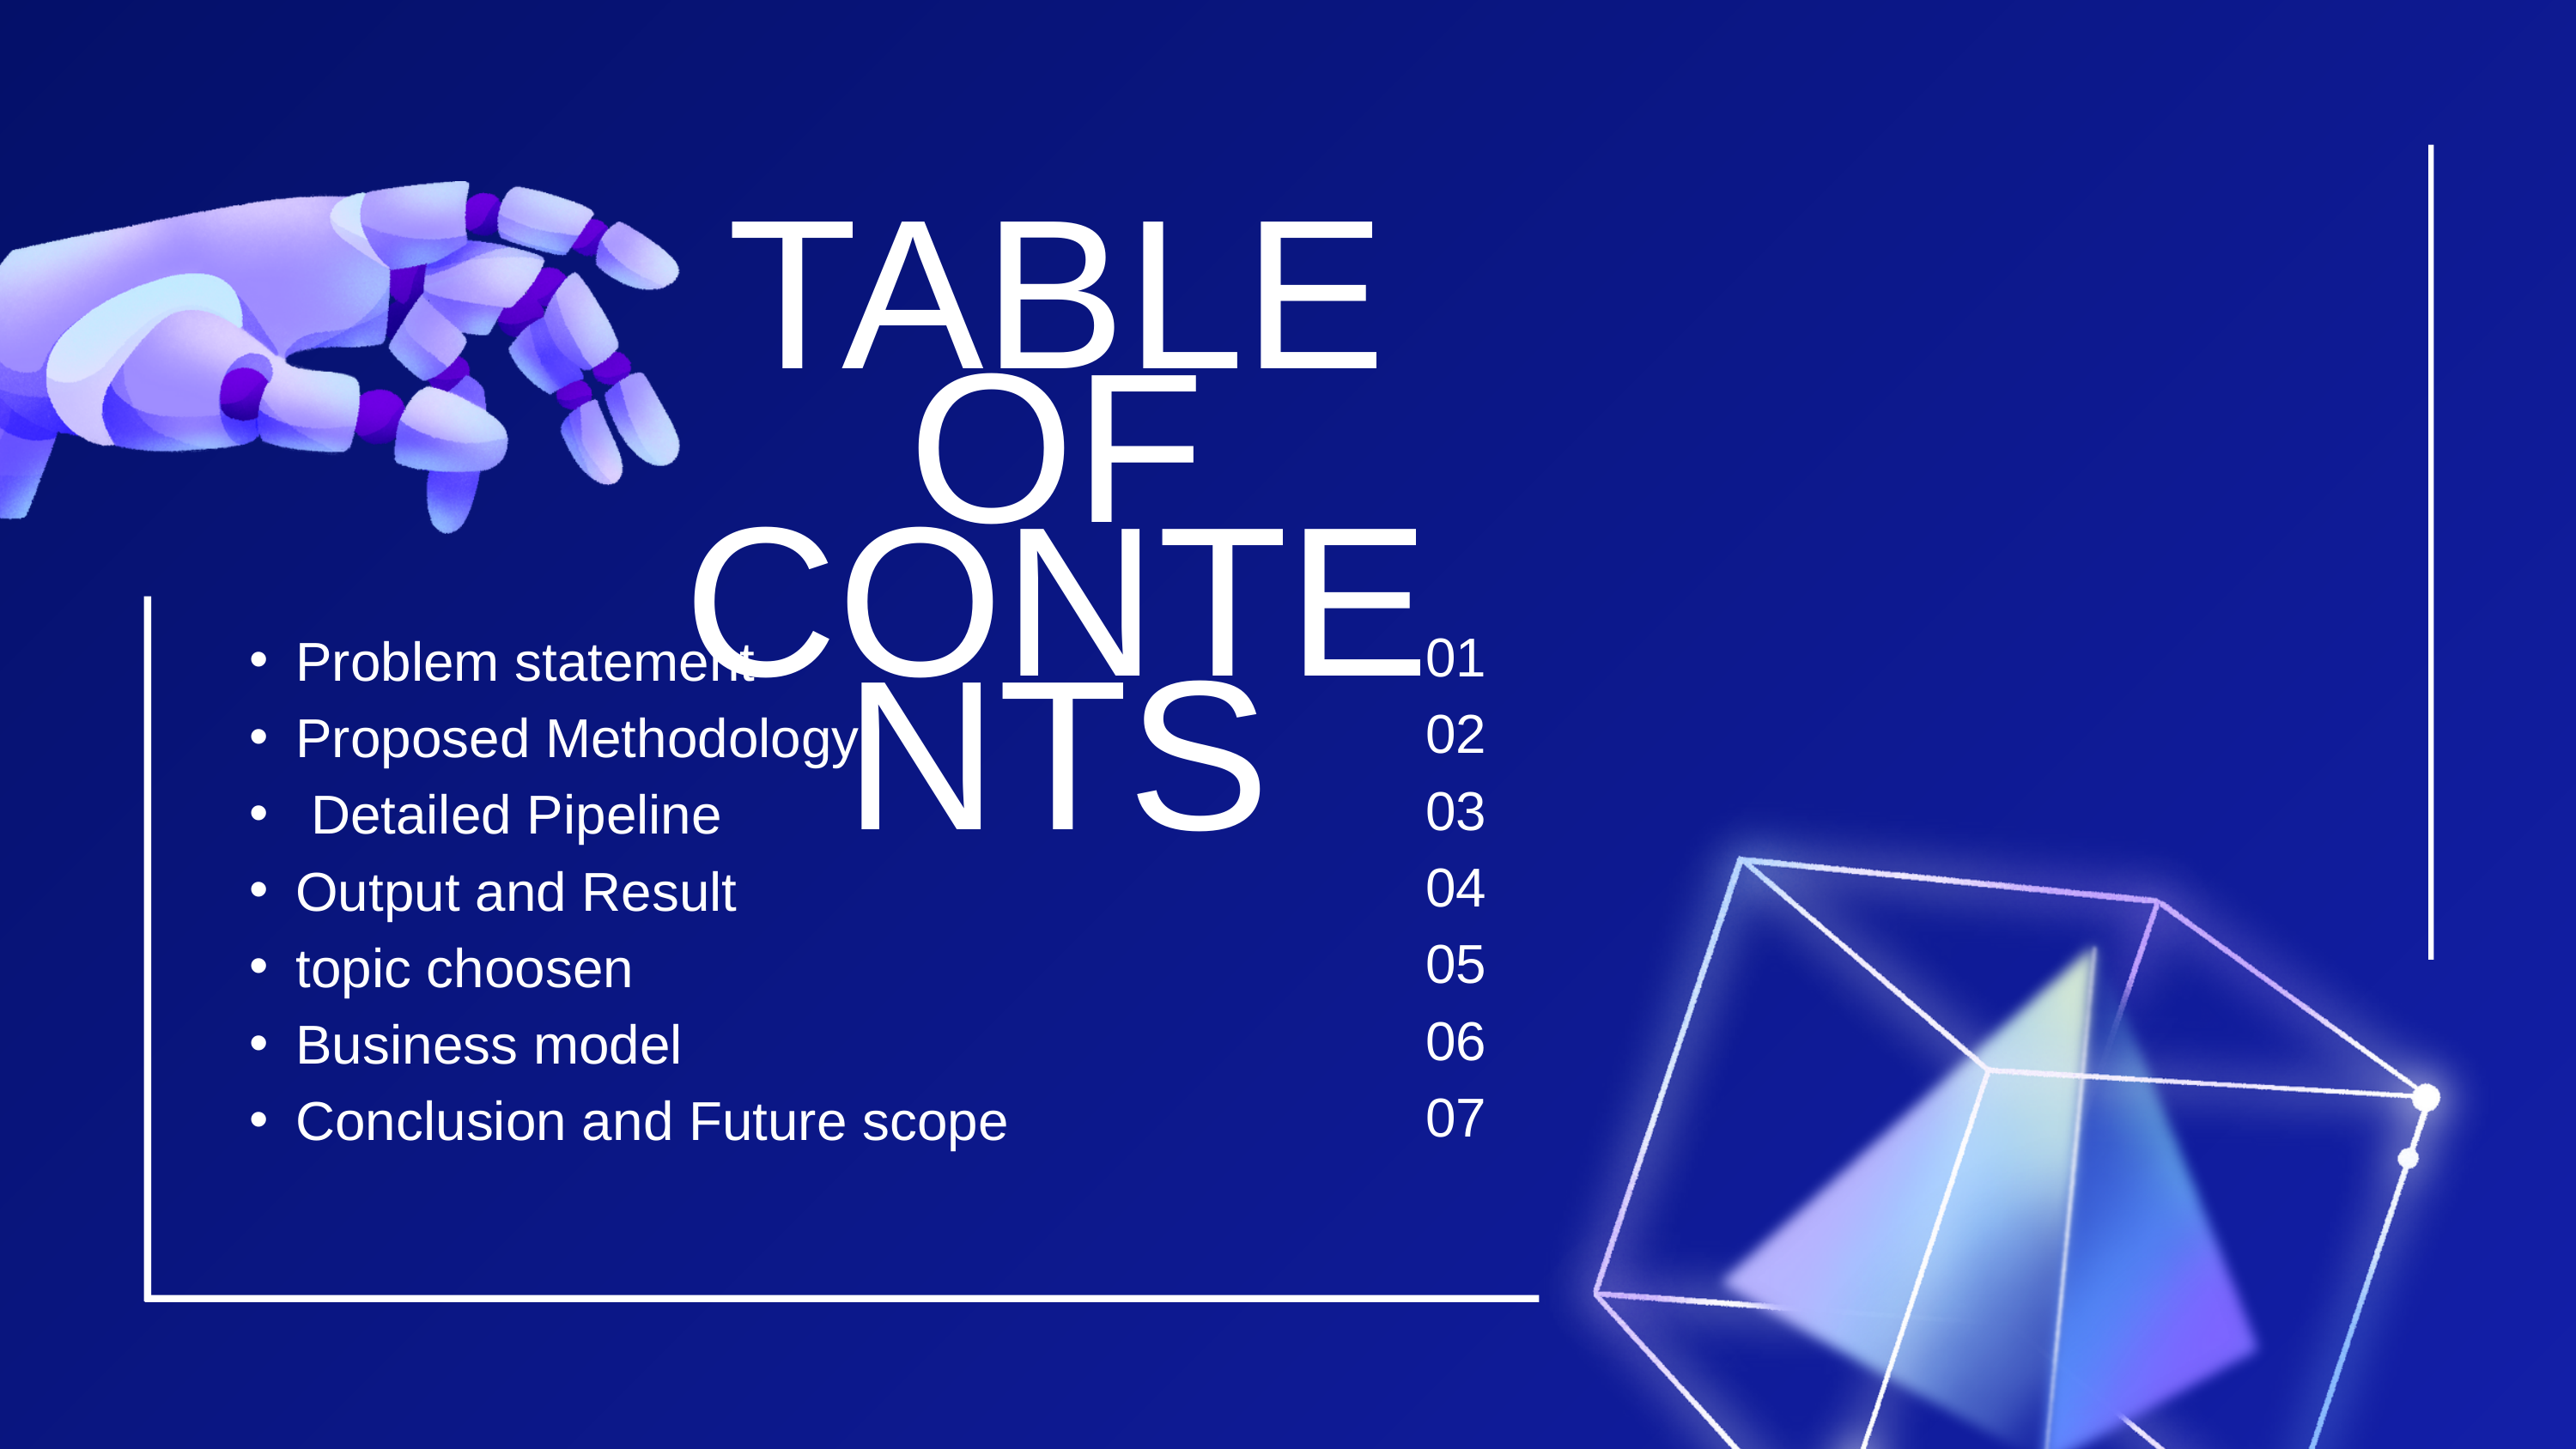

TABLE OF CONTENTS

01
02
03
04
05
06
07
Problem statement
Proposed Methodology
 Detailed Pipeline
Output and Result
topic choosen
Business model
Conclusion and Future scope